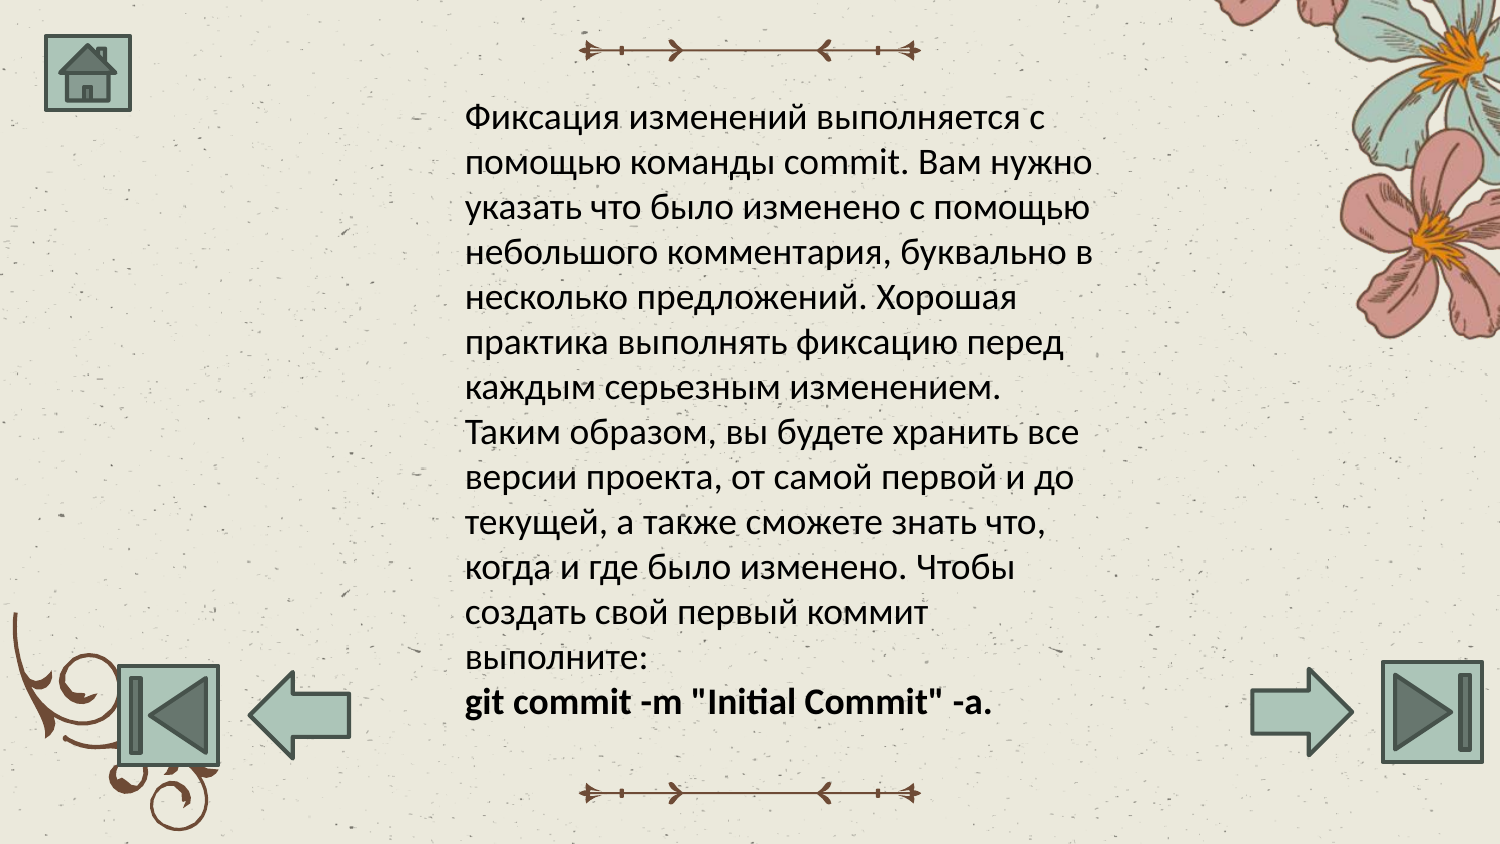

Фиксация изменений выполняется с помощью команды commit. Вам нужно указать что было изменено с помощью небольшого комментария, буквально в несколько предложений. Хорошая практика выполнять фиксацию перед каждым серьезным изменением.
Таким образом, вы будете хранить все версии проекта, от самой первой и до текущей, а также сможете знать что, когда и где было изменено. Чтобы создать свой первый коммит выполните:
git commit -m "Initial Commit" -a.